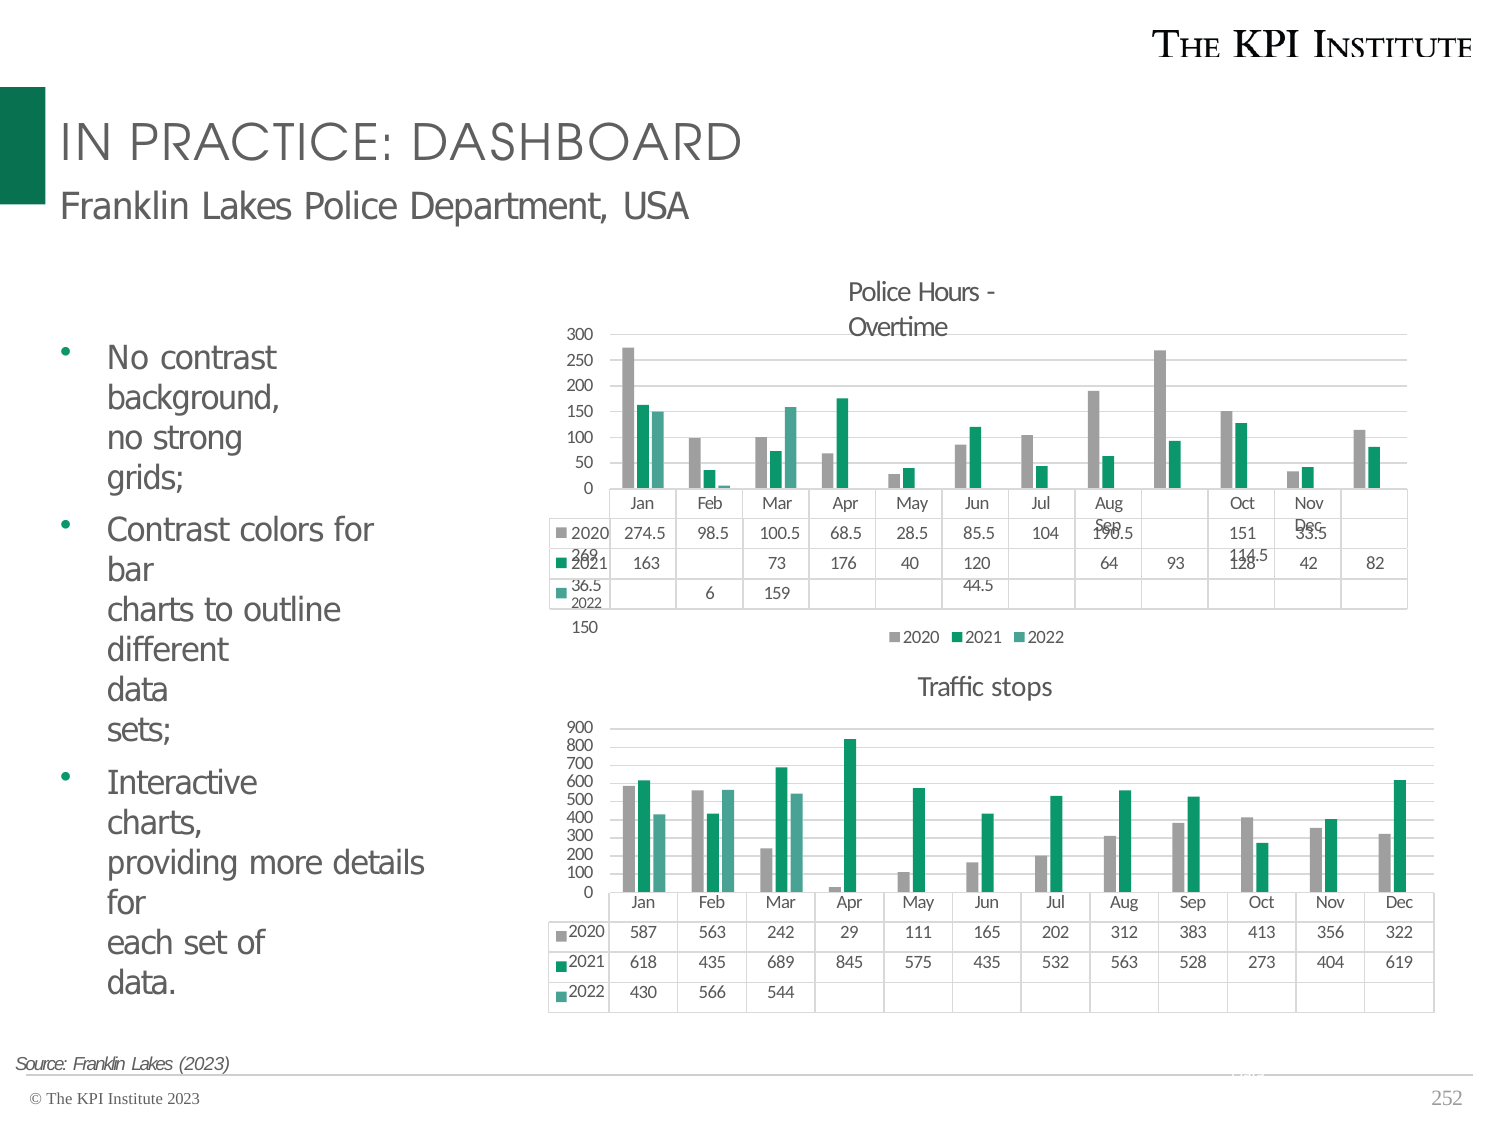

# IN PRACTICE: DASHBOARD
Franklin Lakes Police Department, USA
Police Hours - Overtime
300
250
200
150
100
50
0
No contrast background,

no strong grids;
Jan
Feb
Mar	Apr	May	Jun
Jul
Aug	Sep
Oct
Nov	Dec
Contrast colors for bar

2020  274.5	98.5	100.5	68.5	28.5	85.5	104	190.5	269
151	33.5	114.5

2021	163	36.5
73
176
40
120	44.5
64
93
128
42
82

2022	150
6
159
charts to outline different
2020	2021	2022
Traffic stops

data sets;
900
800
700
600
500
400
300
200
100
0

Interactive charts,
providing more details for
|  | Jan | Feb | Mar | Apr | May | Jun | Jul | Aug | Sep | Oct | Nov | Dec |
| --- | --- | --- | --- | --- | --- | --- | --- | --- | --- | --- | --- | --- |
| 2020 | 587 | 563 | 242 | 29 | 111 | 165 | 202 | 312 | 383 | 413 | 356 | 322 |
| 2021 | 618 | 435 | 689 | 845 | 575 | 435 | 532 | 563 | 528 | 273 | 404 | 619 |
| 2022 | 430 | 566 | 544 |  |  |  |  |  |  |  |  |  |
each set of data.

252
Source: Franklin Lakes (2023)
Data
© The KPI Institute 2023